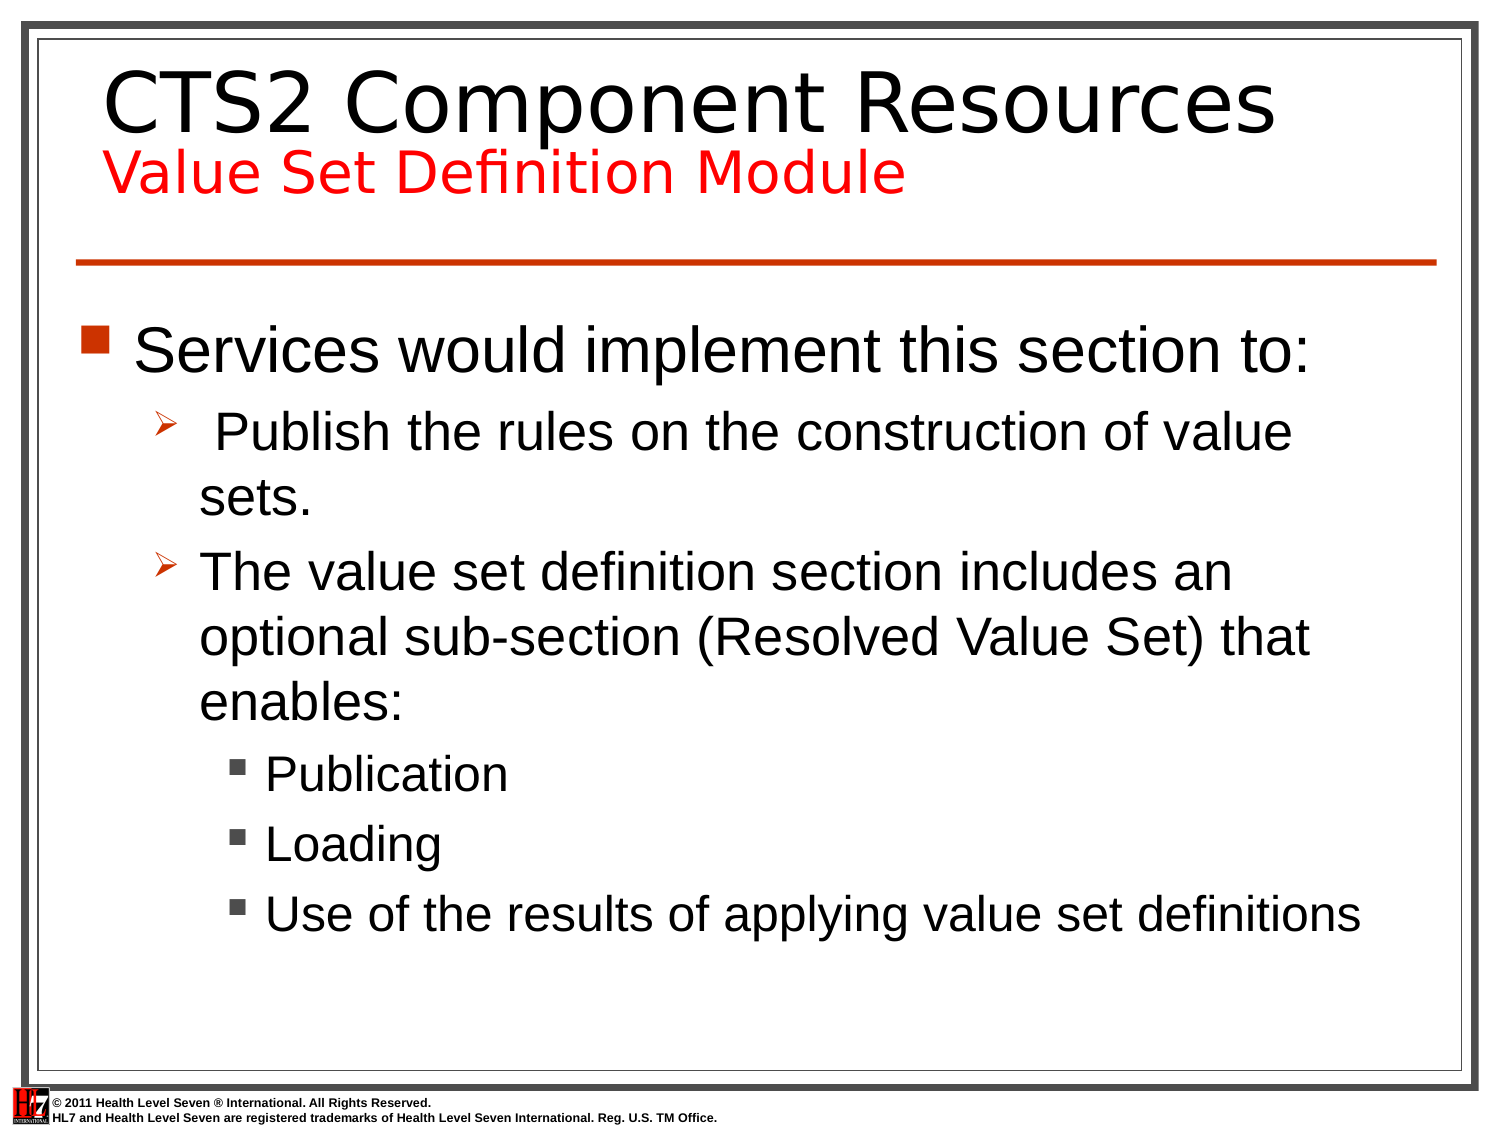

# CTS2 Component Resources Value Set Definition Module
Services would implement this section to:
 Publish the rules on the construction of value sets.
The value set definition section includes an optional sub-section (Resolved Value Set) that enables:
Publication
Loading
Use of the results of applying value set definitions